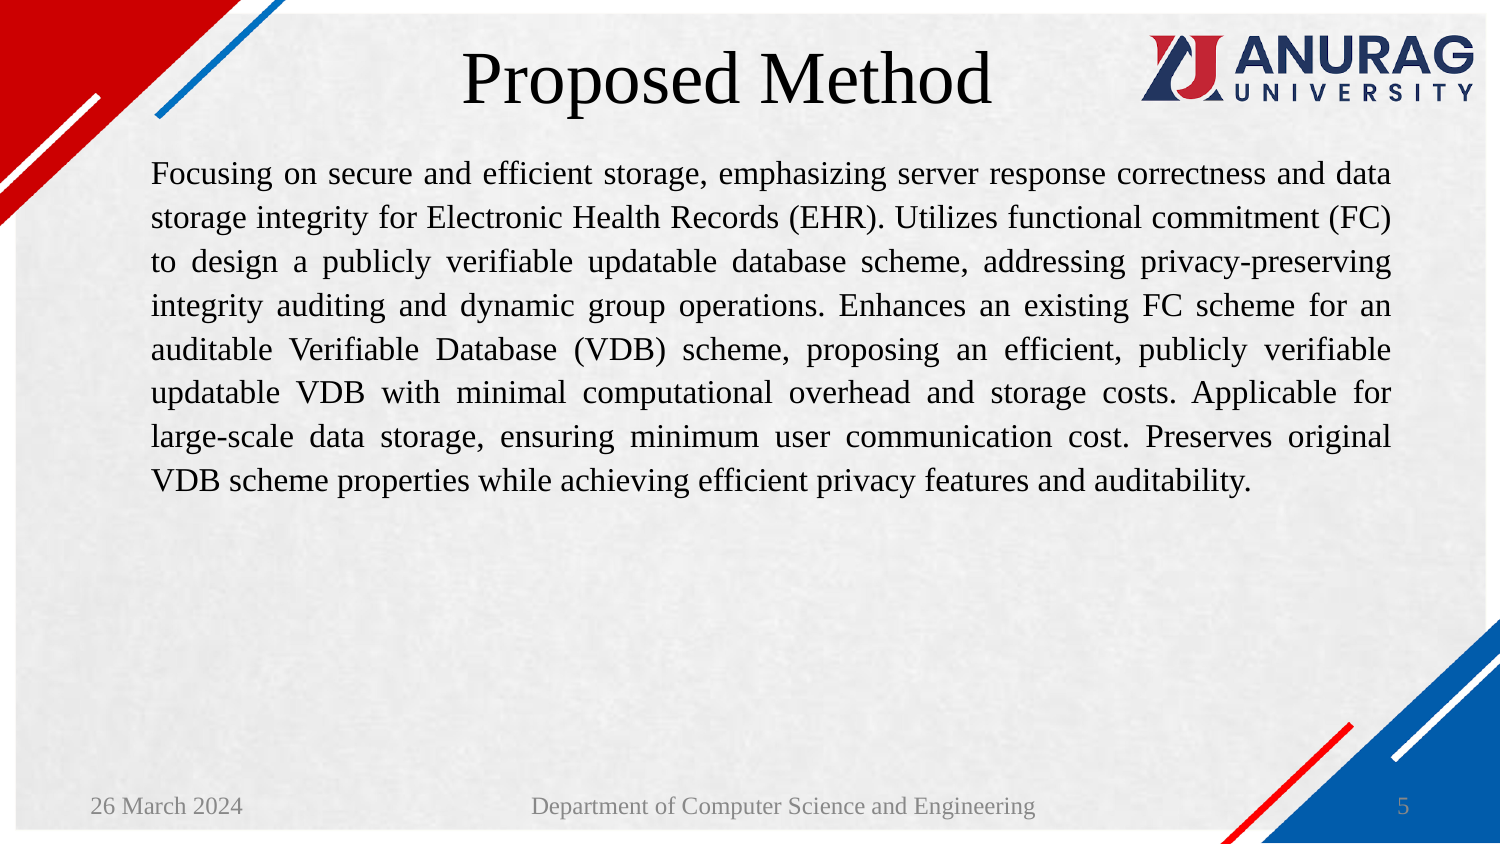

# Proposed Method
Focusing on secure and efficient storage, emphasizing server response correctness and data storage integrity for Electronic Health Records (EHR). Utilizes functional commitment (FC) to design a publicly verifiable updatable database scheme, addressing privacy-preserving integrity auditing and dynamic group operations. Enhances an existing FC scheme for an auditable Verifiable Database (VDB) scheme, proposing an efficient, publicly verifiable updatable VDB with minimal computational overhead and storage costs. Applicable for large-scale data storage, ensuring minimum user communication cost. Preserves original VDB scheme properties while achieving efficient privacy features and auditability.

26 March 2024
5
Department of Computer Science and Engineering